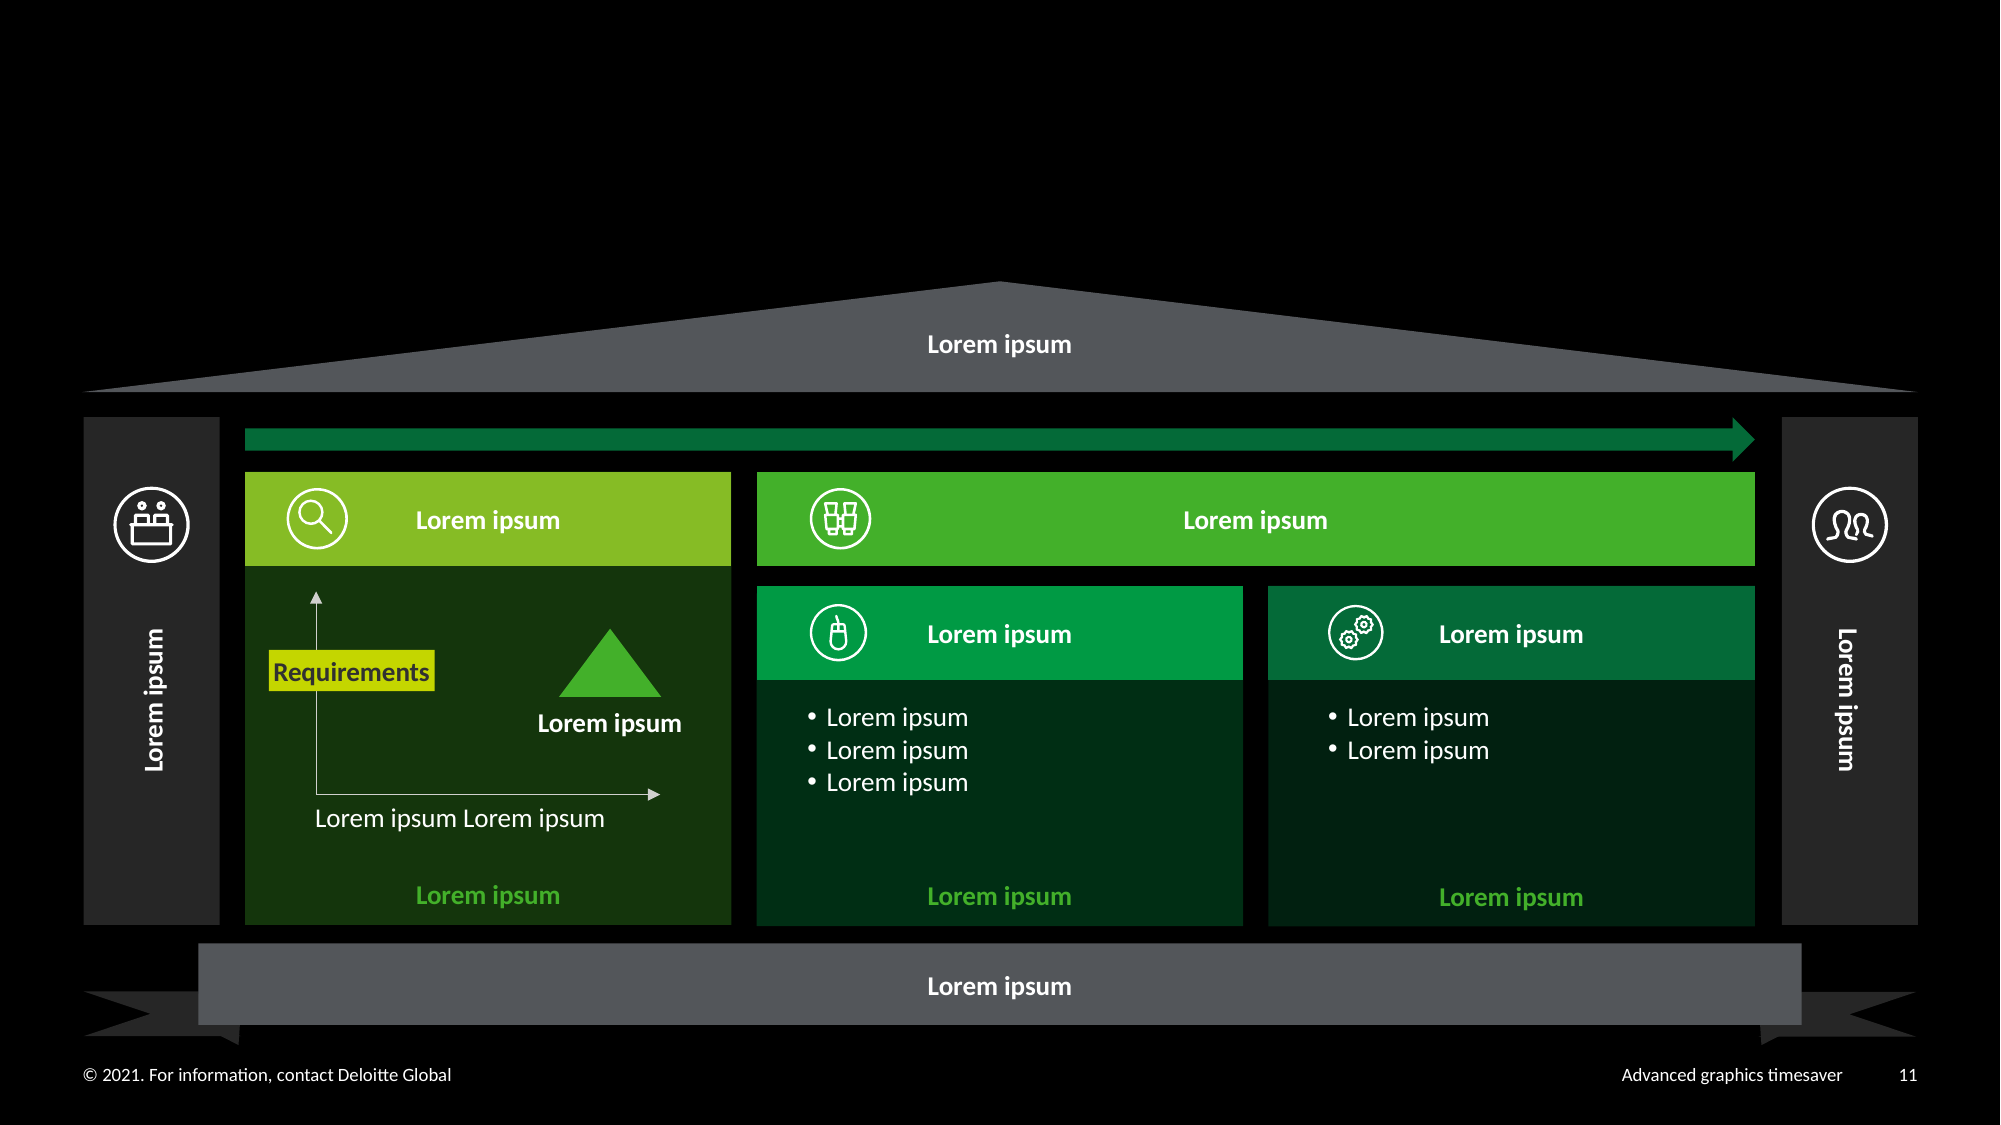

Lorem ipsum
Lorem ipsum
Lorem ipsum

Lorem ipsum
Lorem ipsum
Lorem ipsum

Lorem ipsum
Lorem ipsum
Lorem ipsum
Lorem ipsum

Requirements
Lorem ipsum
Lorem ipsum
Lorem ipsum
Lorem ipsum
Lorem ipsum
Lorem ipsum
Lorem ipsum Lorem ipsum
Lorem ipsum